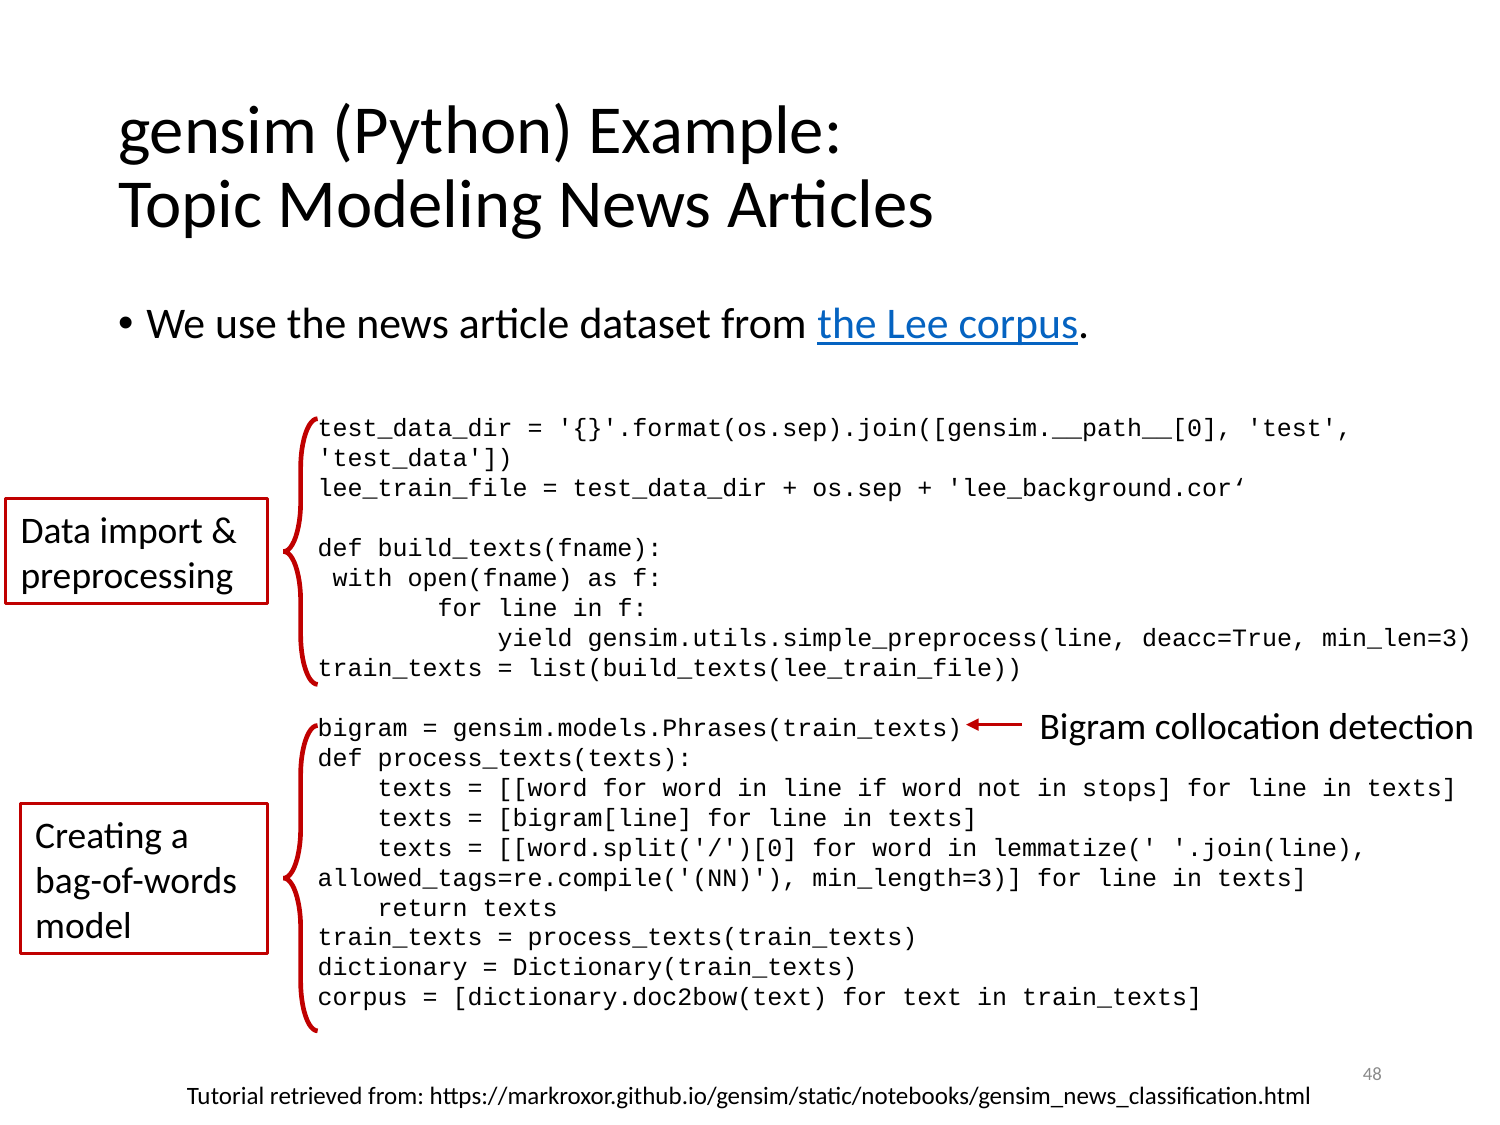

# gensim (Python) Example: Topic Modeling News Articles
We use the news article dataset from the Lee corpus.
test_data_dir = '{}'.format(os.sep).join([gensim.__path__[0], 'test', 'test_data'])
lee_train_file = test_data_dir + os.sep + 'lee_background.cor‘

def build_texts(fname):
 with open(fname) as f:
        for line in f:
            yield gensim.utils.simple_preprocess(line, deacc=True, min_len=3)
train_texts = list(build_texts(lee_train_file))

bigram = gensim.models.Phrases(train_texts)
def process_texts(texts):
    texts = [[word for word in line if word not in stops] for line in texts]
    texts = [bigram[line] for line in texts]
    texts = [[word.split('/')[0] for word in lemmatize(' '.join(line), allowed_tags=re.compile('(NN)'), min_length=3)] for line in texts]
    return texts
train_texts = process_texts(train_texts)
dictionary = Dictionary(train_texts)
corpus = [dictionary.doc2bow(text) for text in train_texts]

Data import & preprocessing
Bigram collocation detection

Creating a bag-of-words
model
48
Tutorial retrieved from: https://markroxor.github.io/gensim/static/notebooks/gensim_news_classification.html